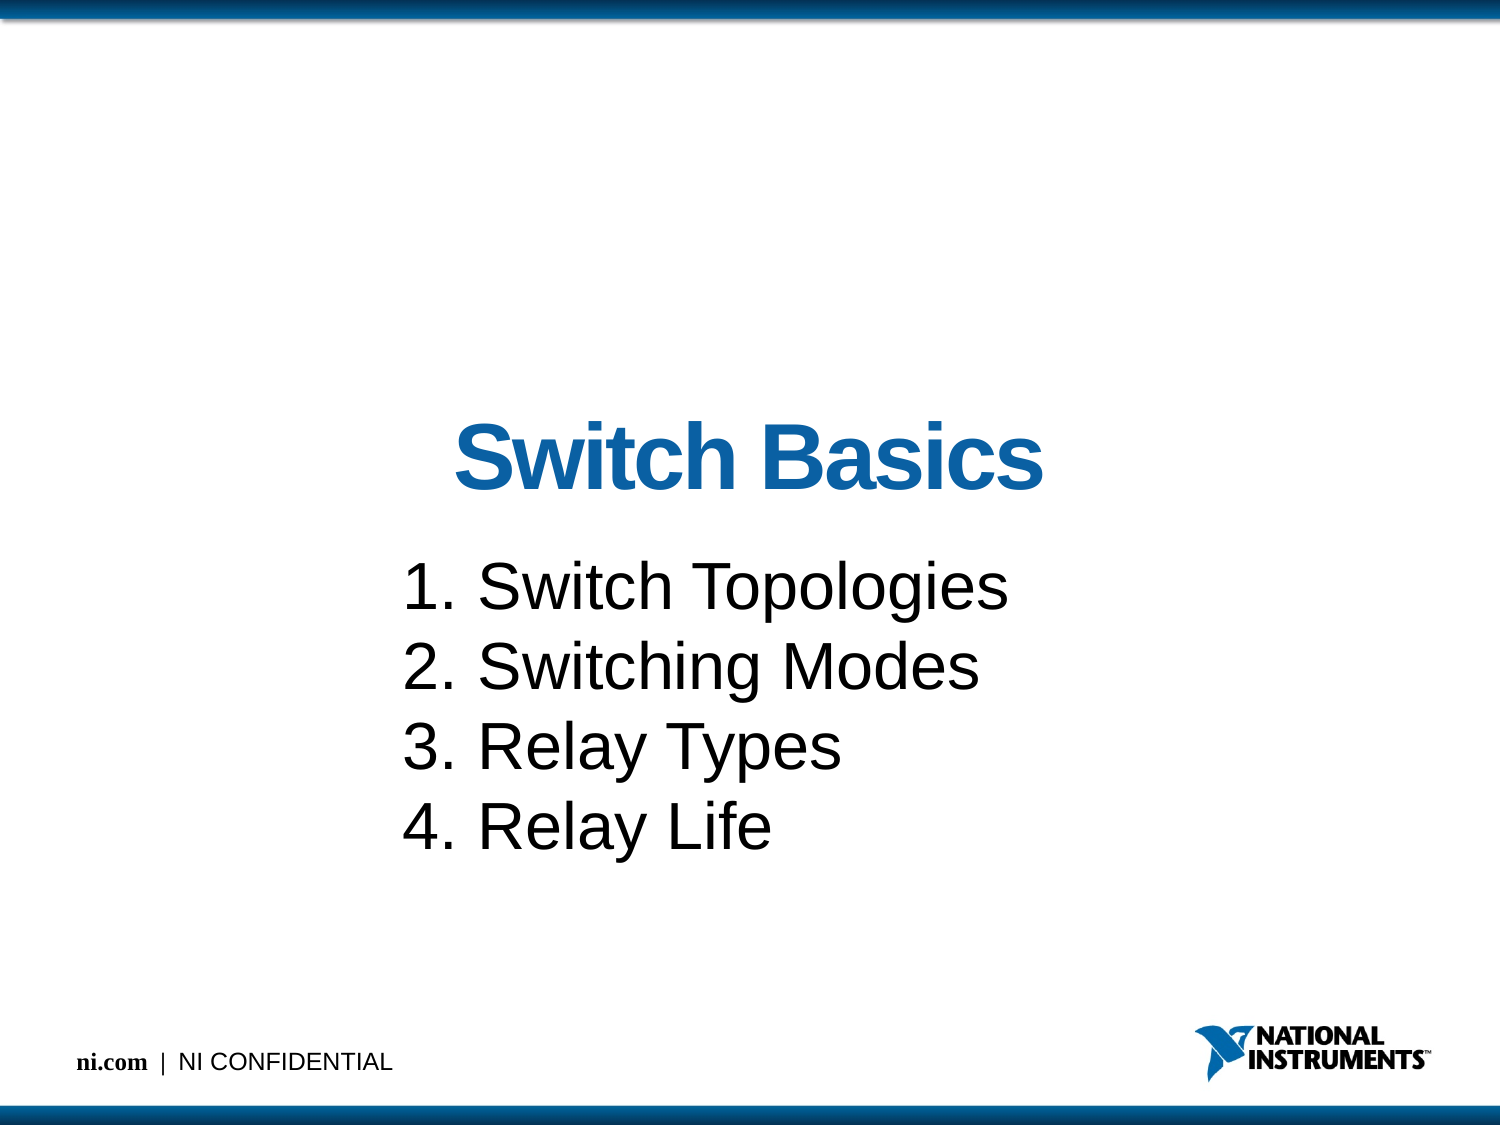

# Switch Basics
Switch Topologies
Switching Modes
Relay Types
Relay Life